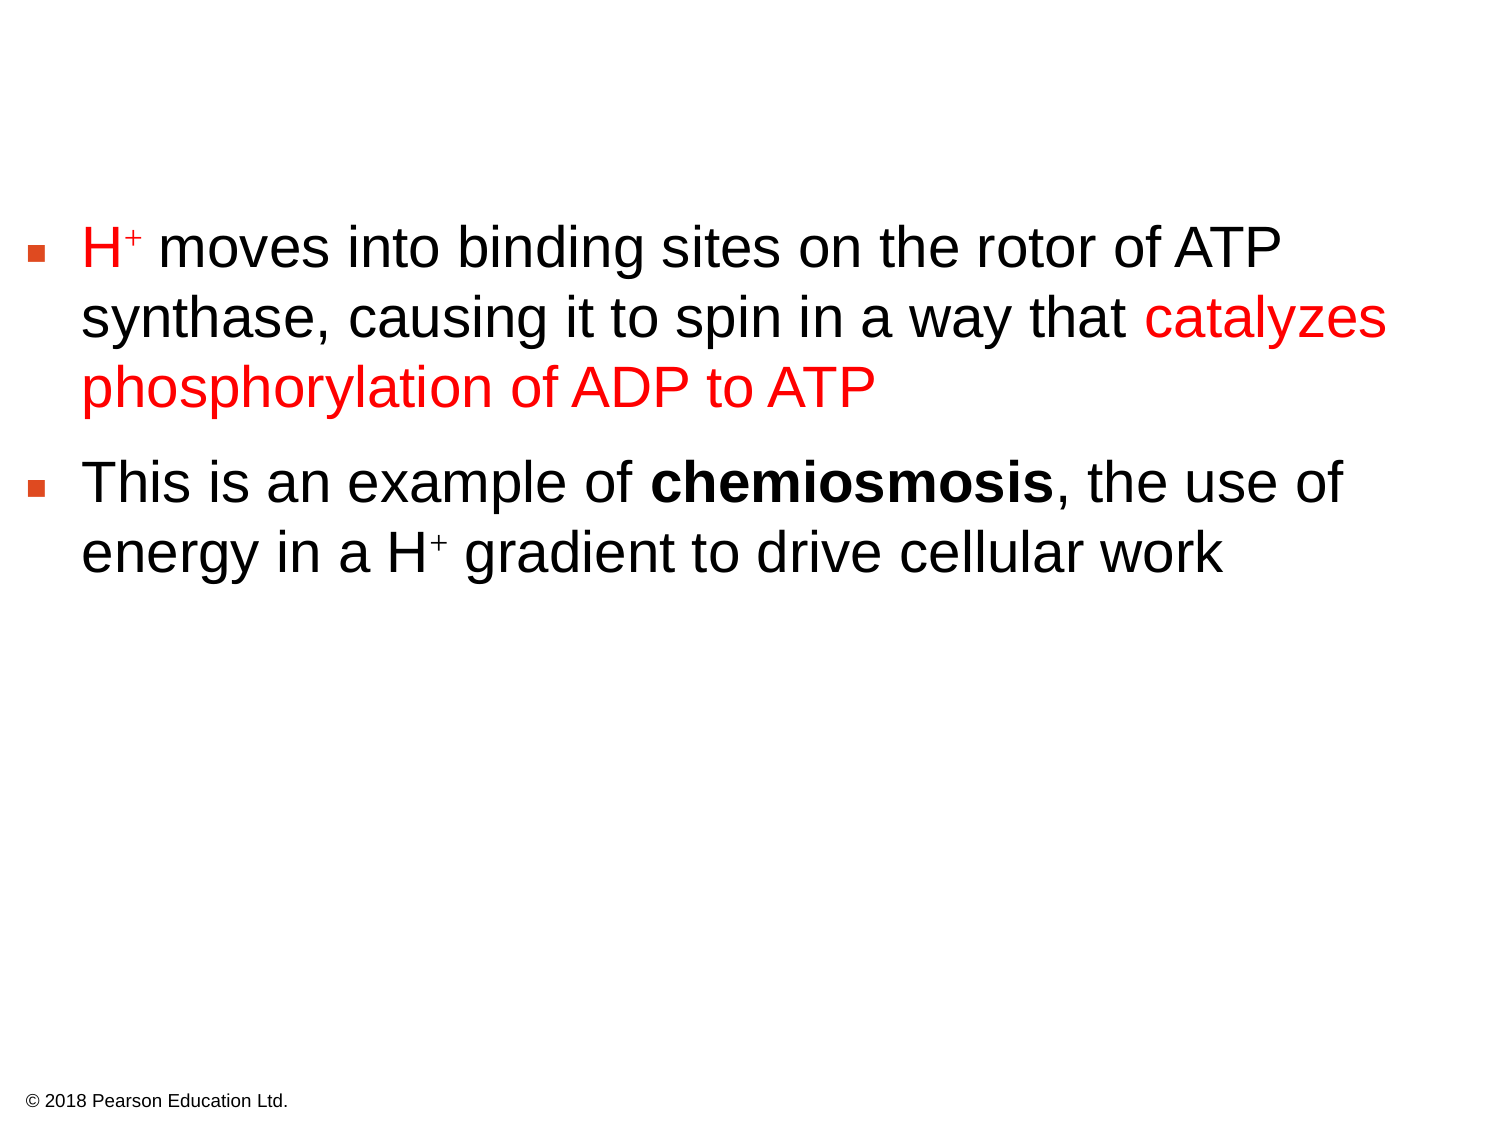

H+ moves into binding sites on the rotor of ATP synthase, causing it to spin in a way that catalyzes phosphorylation of ADP to ATP
This is an example of chemiosmosis, the use of energy in a H+ gradient to drive cellular work

© 2018 Pearson Education Ltd.